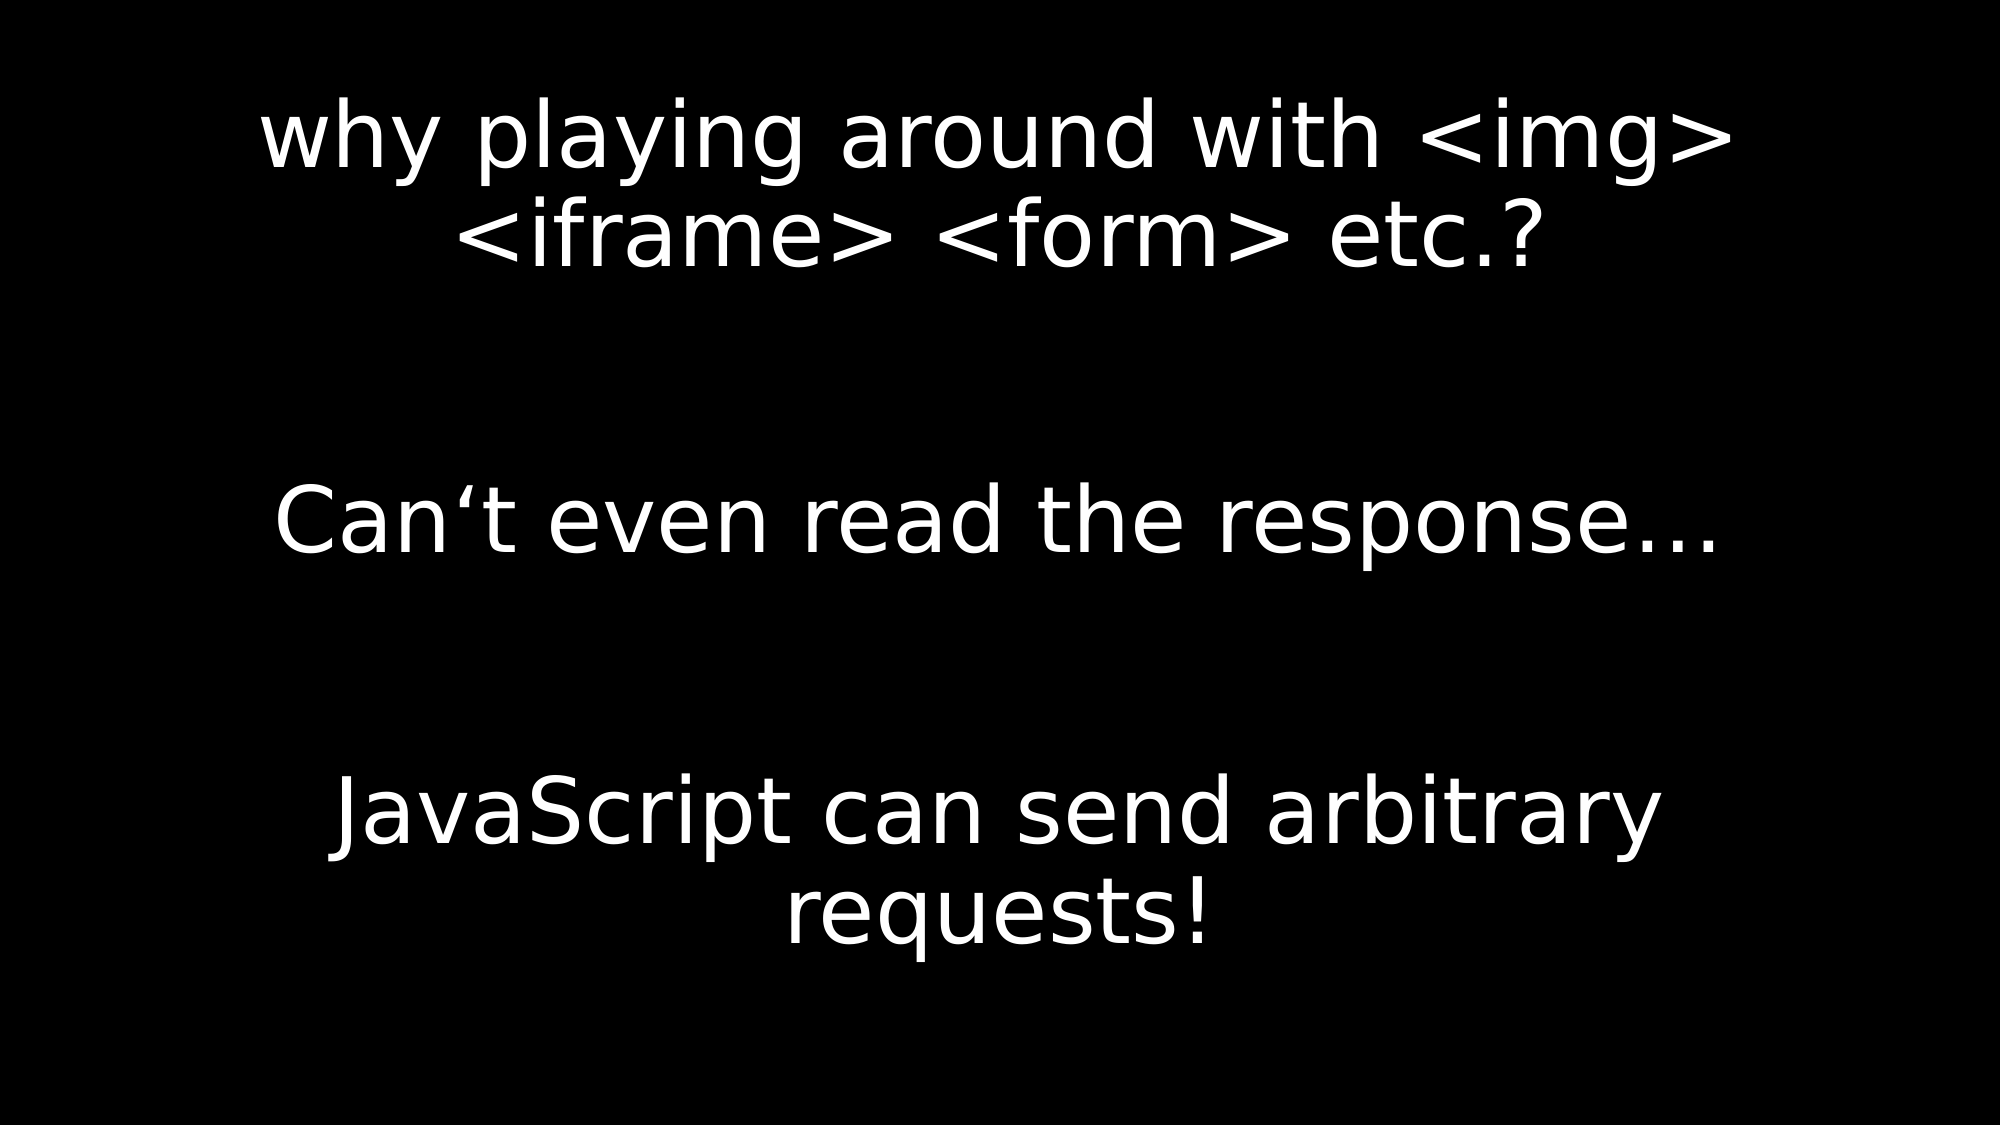

why playing around with <img> <iframe> <form> etc.?

Can‘t even read the response…

JavaScript can send arbitrary requests!